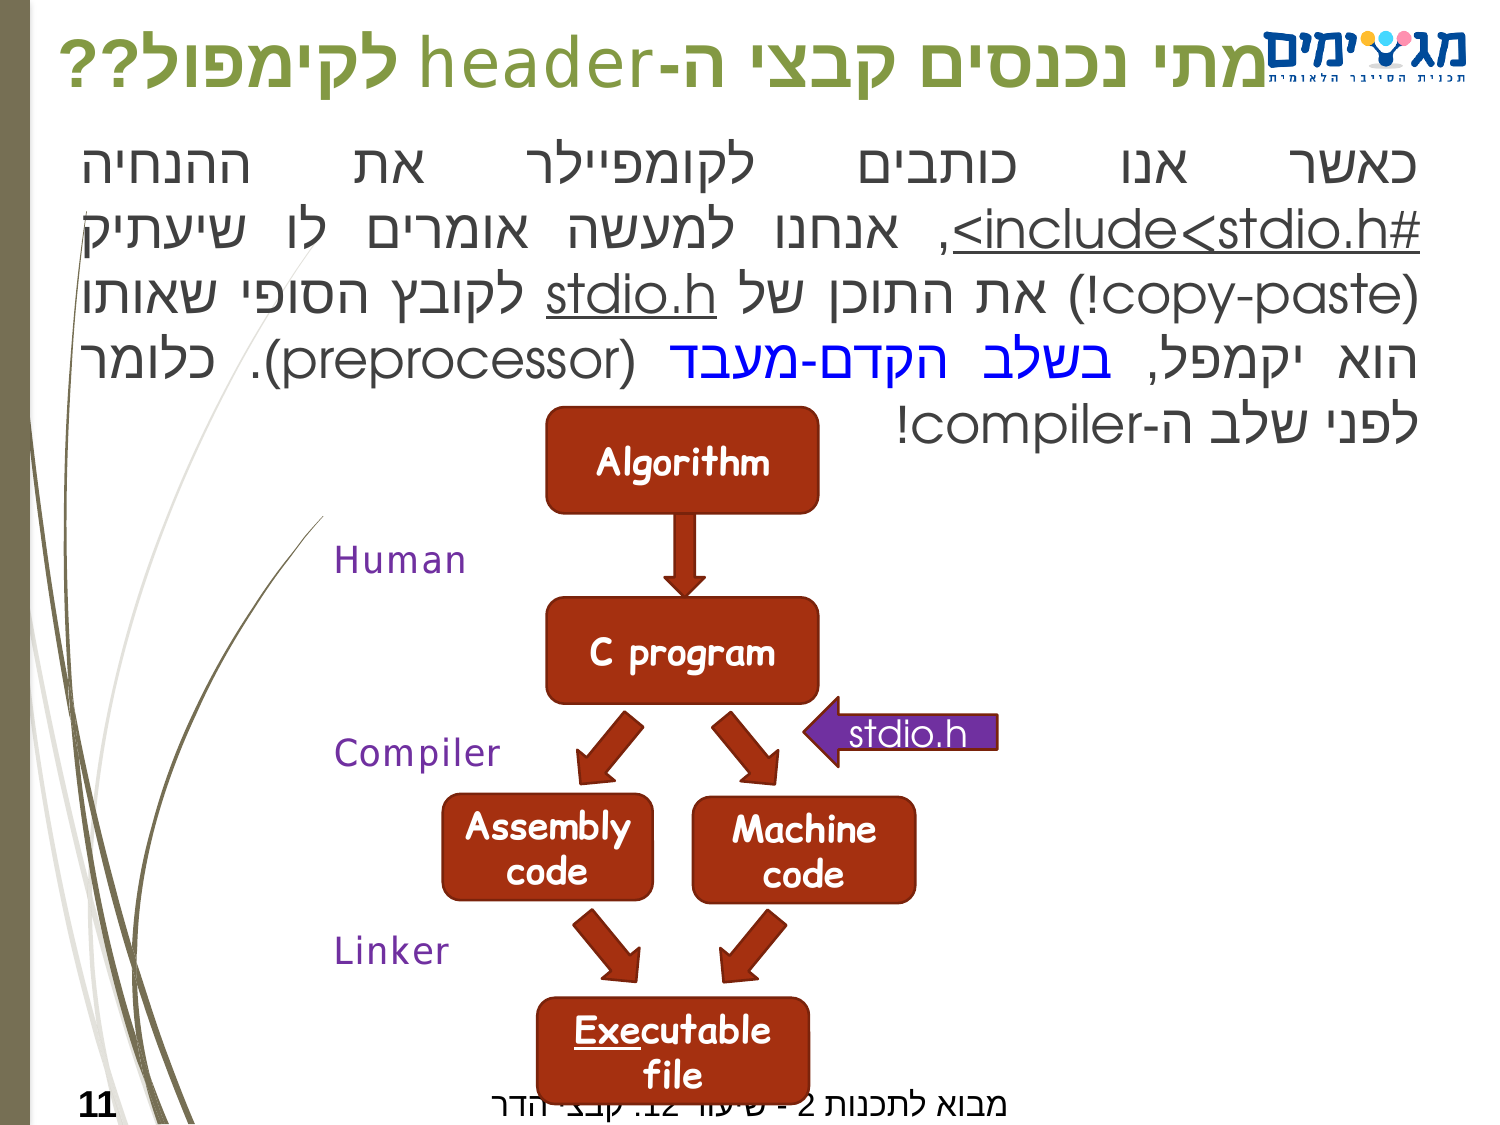

מתי נכנסים קבצי ה-header לקימפול??
כאשר אנו כותבים לקומפיילר את ההנחיה #include<stdio.h>, אנחנו למעשה אומרים לו שיעתיק (copy-paste!) את התוכן של stdio.h לקובץ הסופי שאותו הוא יקמפל, בשלב הקדם-מעבד (preprocessor). כלומר לפני שלב ה-compiler!
Algorithm

Human
C program
stdio.h

Compiler
Assembly code
Machine
code

Linker
Executable
file